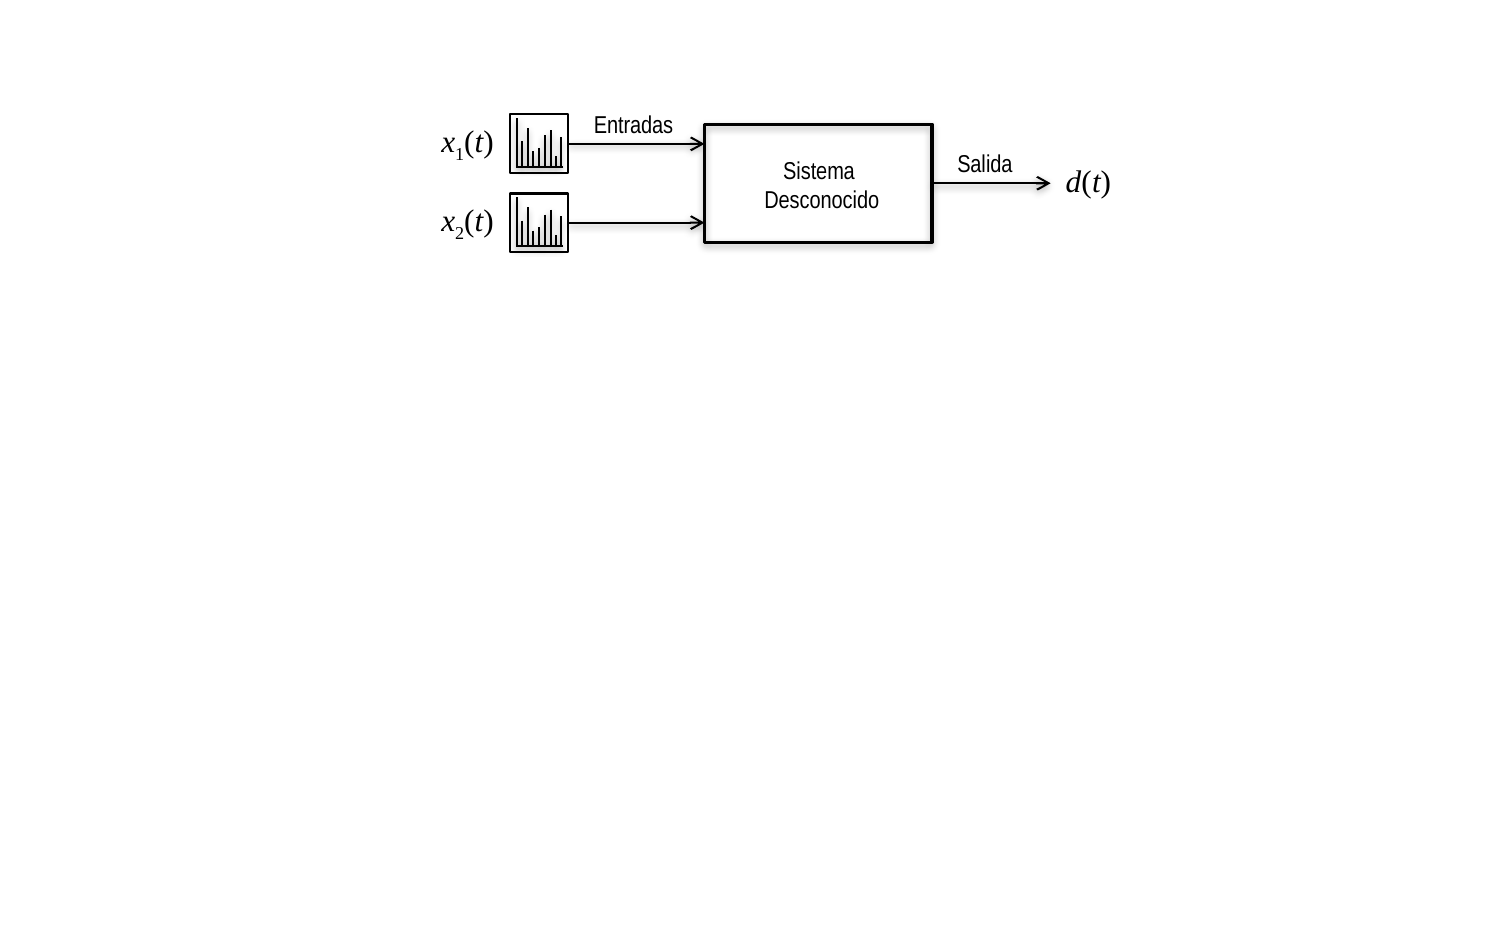

Entradas

x1(t)

Salida
Sistema
Desconocido
d(t)
x2(t)